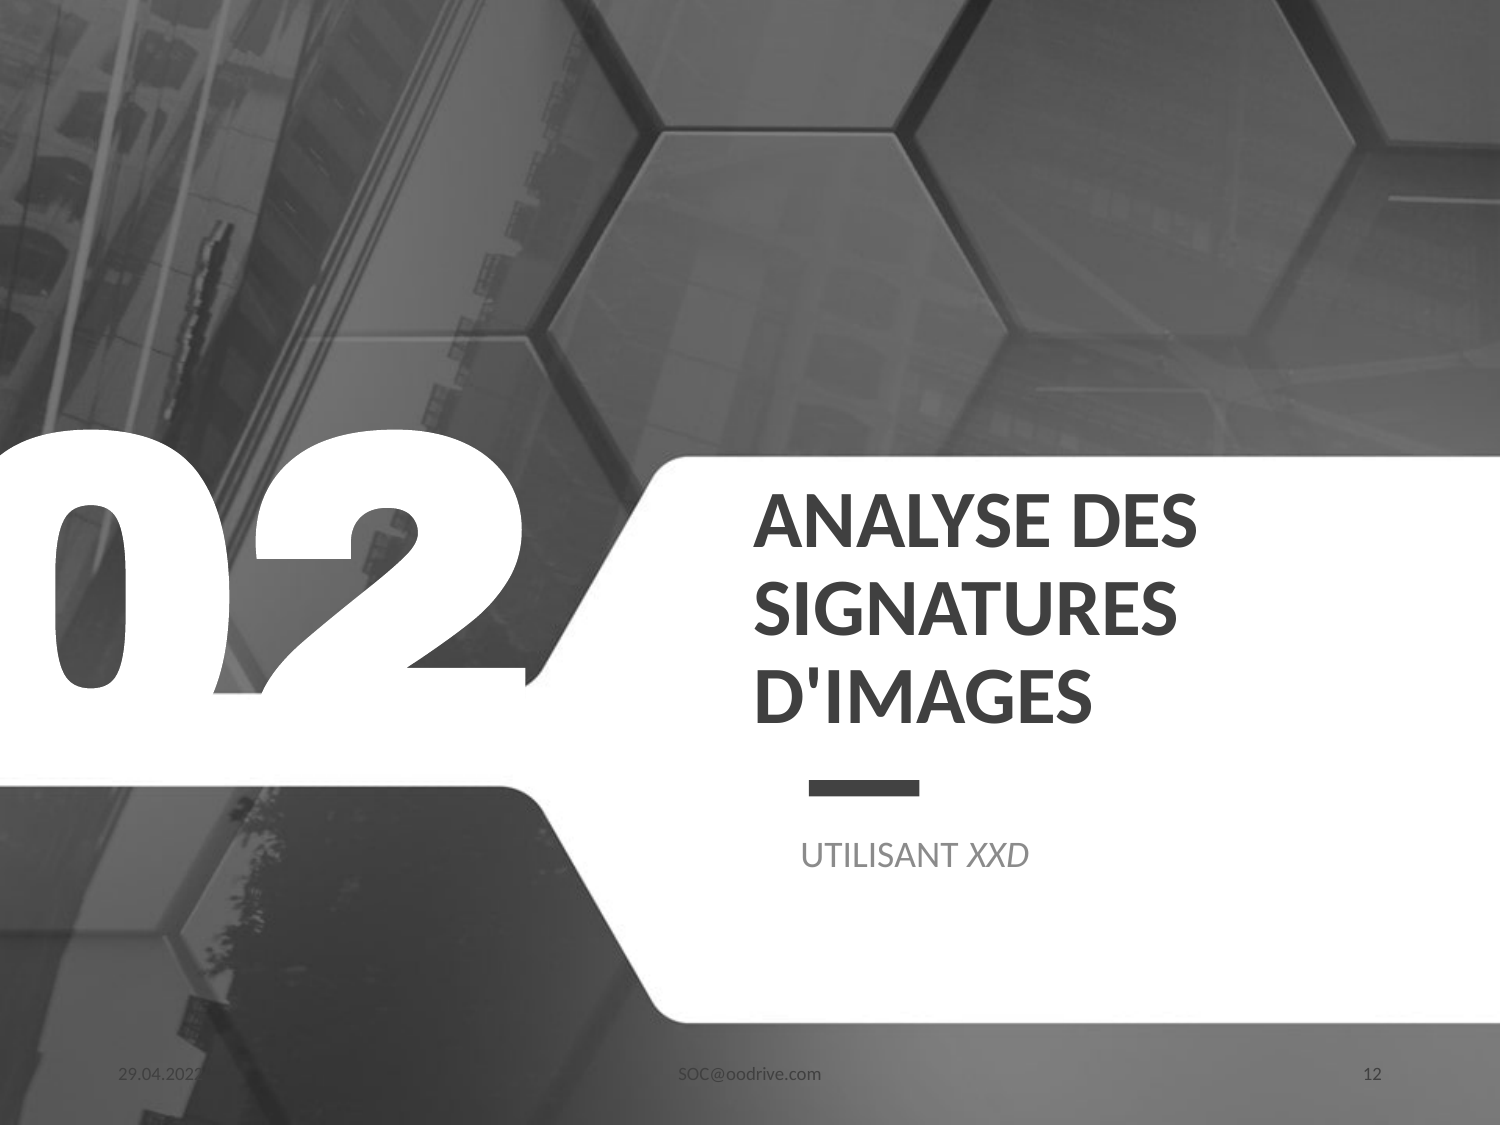

02
# analyse des signatures d'images
Utilisant xxd
29.04.2022
SOC@oodrive.com
12